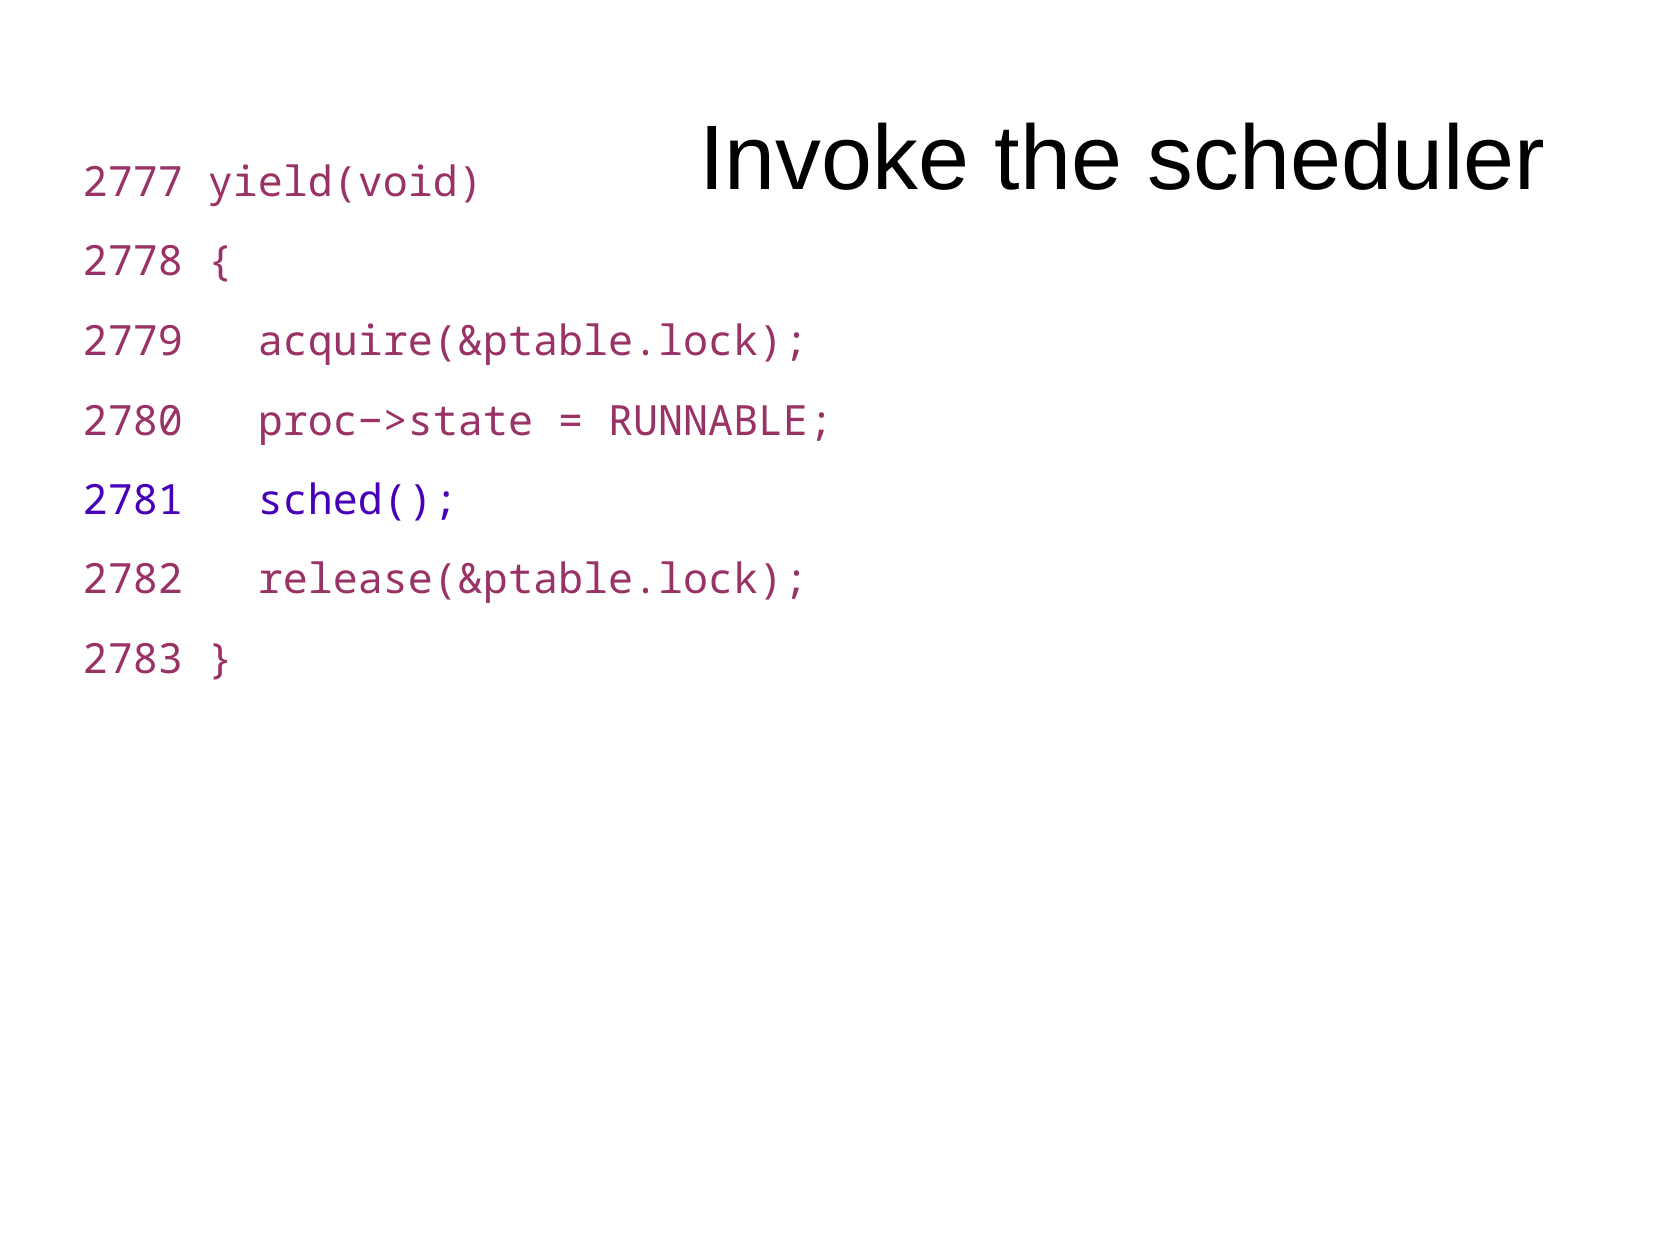

Invoke the scheduler

2777 yield(void)
2778 {
2779   acquire(&ptable.lock);
2780   proc−>state = RUNNABLE;
2781   sched();
2782   release(&ptable.lock);
2783 }